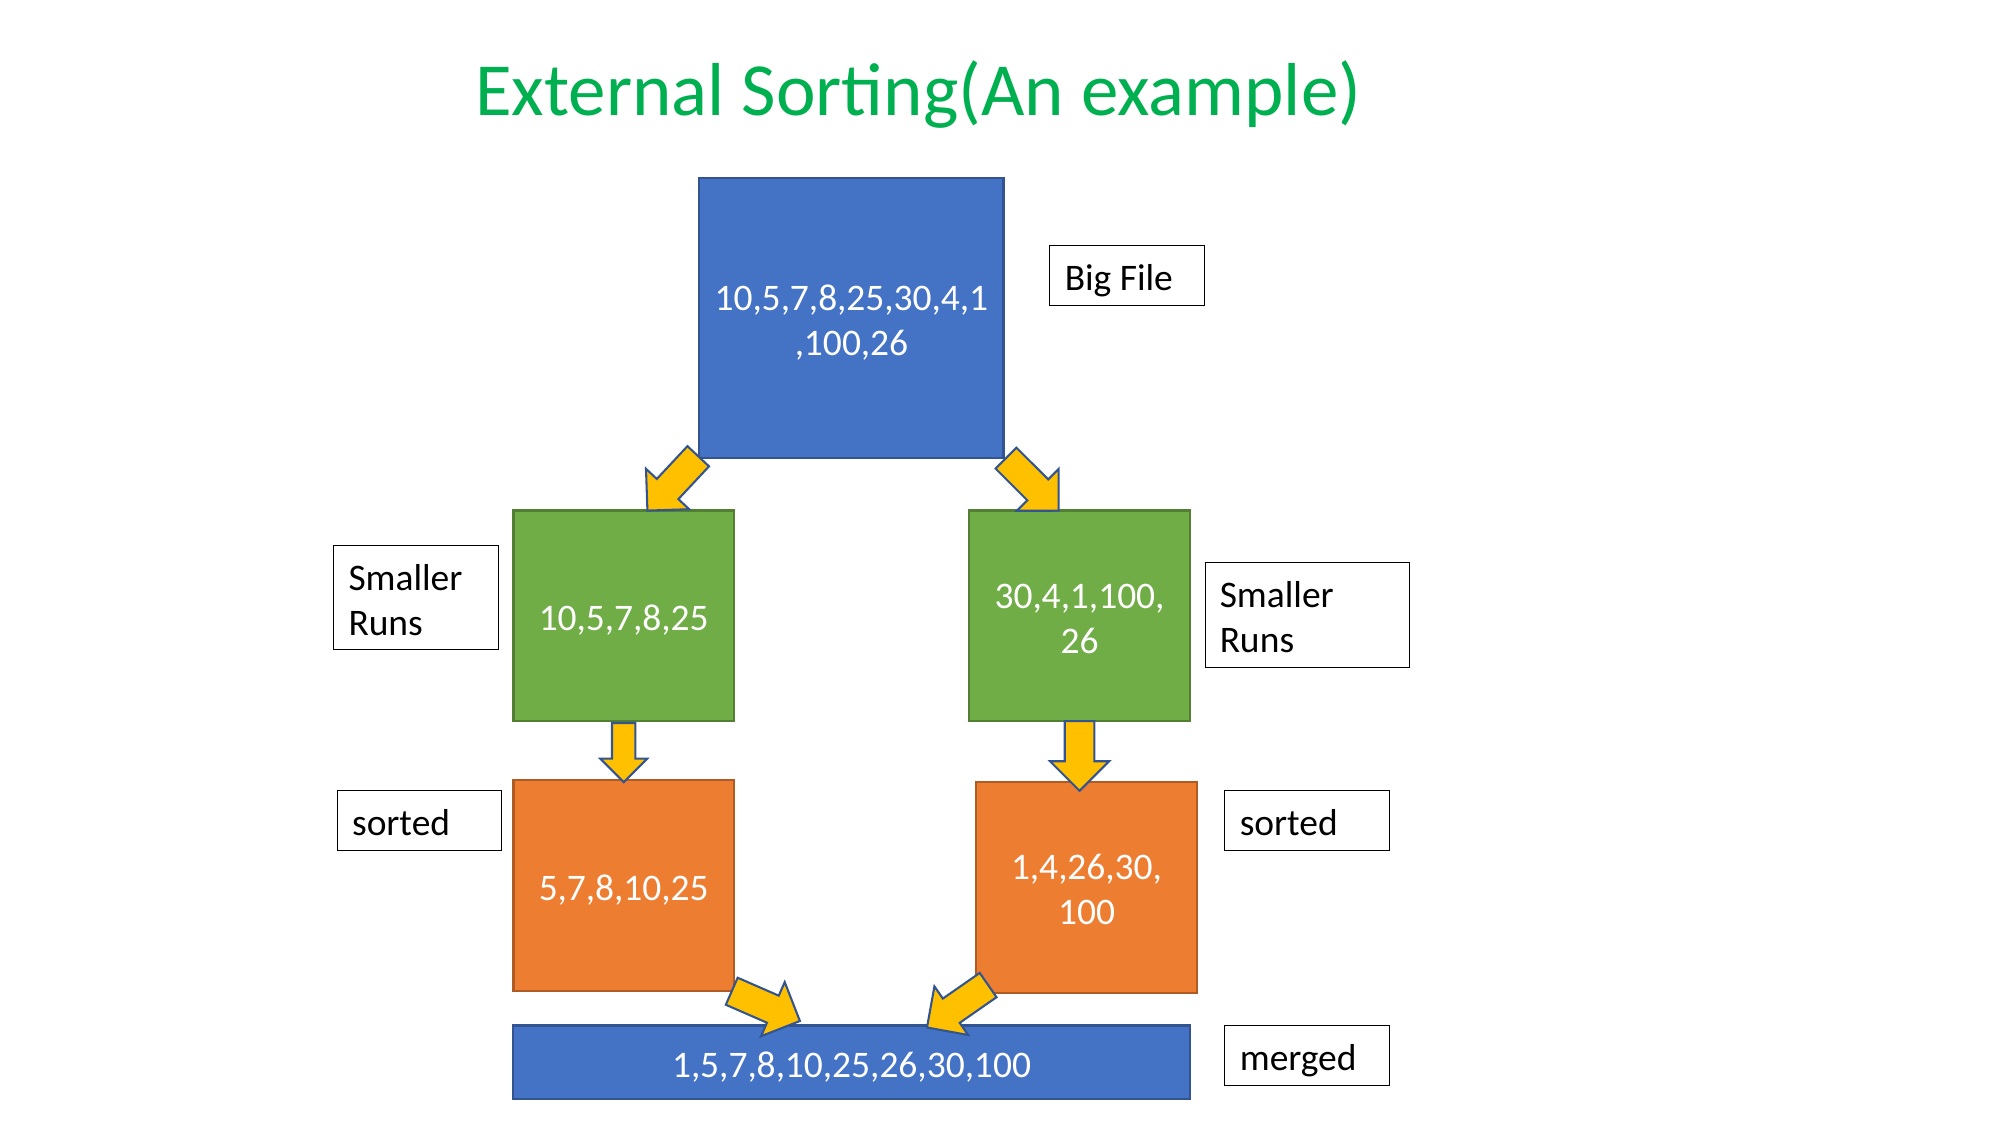

# External Sorting(An example)
10,5,7,8,25,30,4,1,100,26
Big File

10,5,7,8,25
30,4,1,100,
26
Smaller Runs
Smaller Runs

5,7,8,10,25
1,4,26,30,
100
sorted
sorted

1,5,7,8,10,25,26,30,100
merged